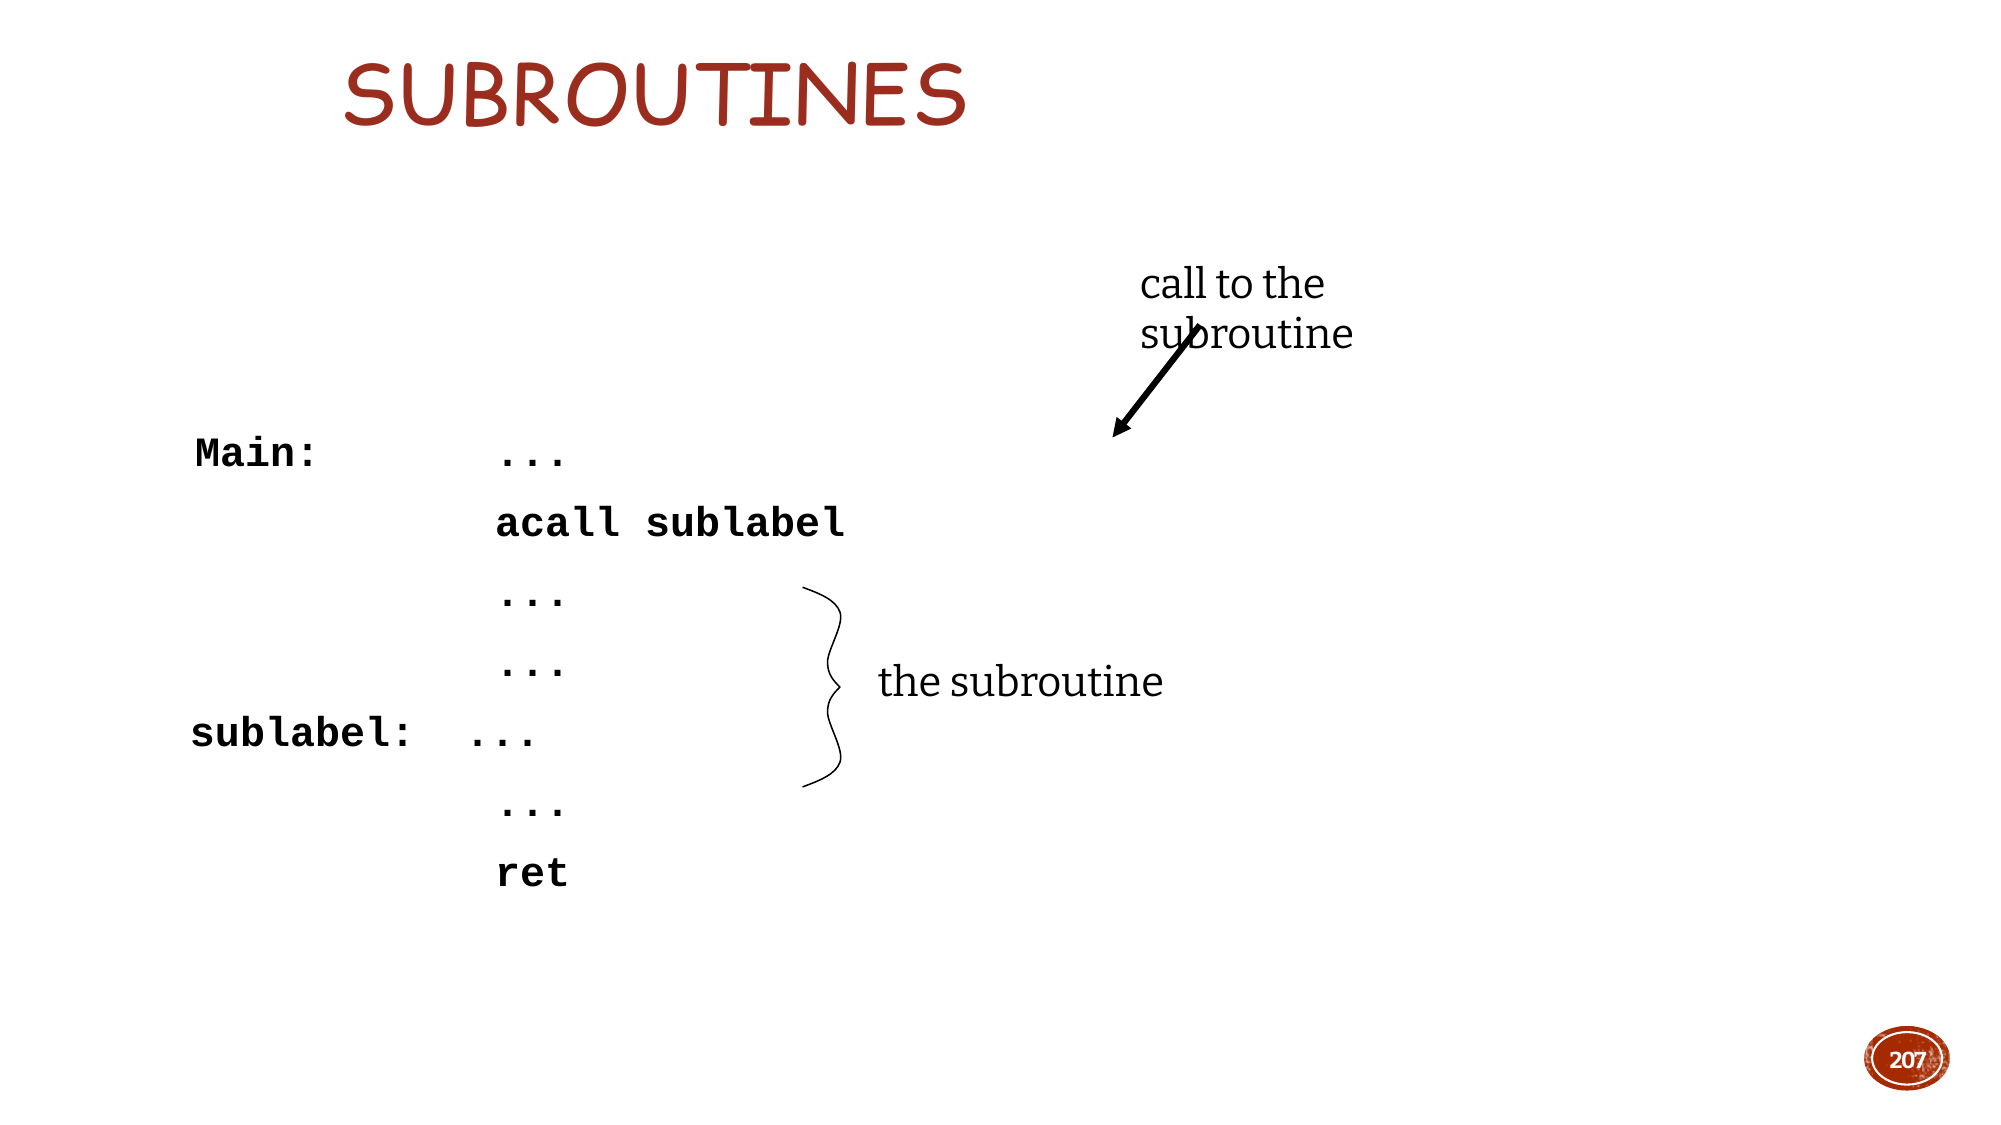

# Subroutines
call to the subroutine

	Main: 	...
		   	acall sublabel
		   	...
			...
 sublabel:  ...
			...
			ret

the subroutine

207